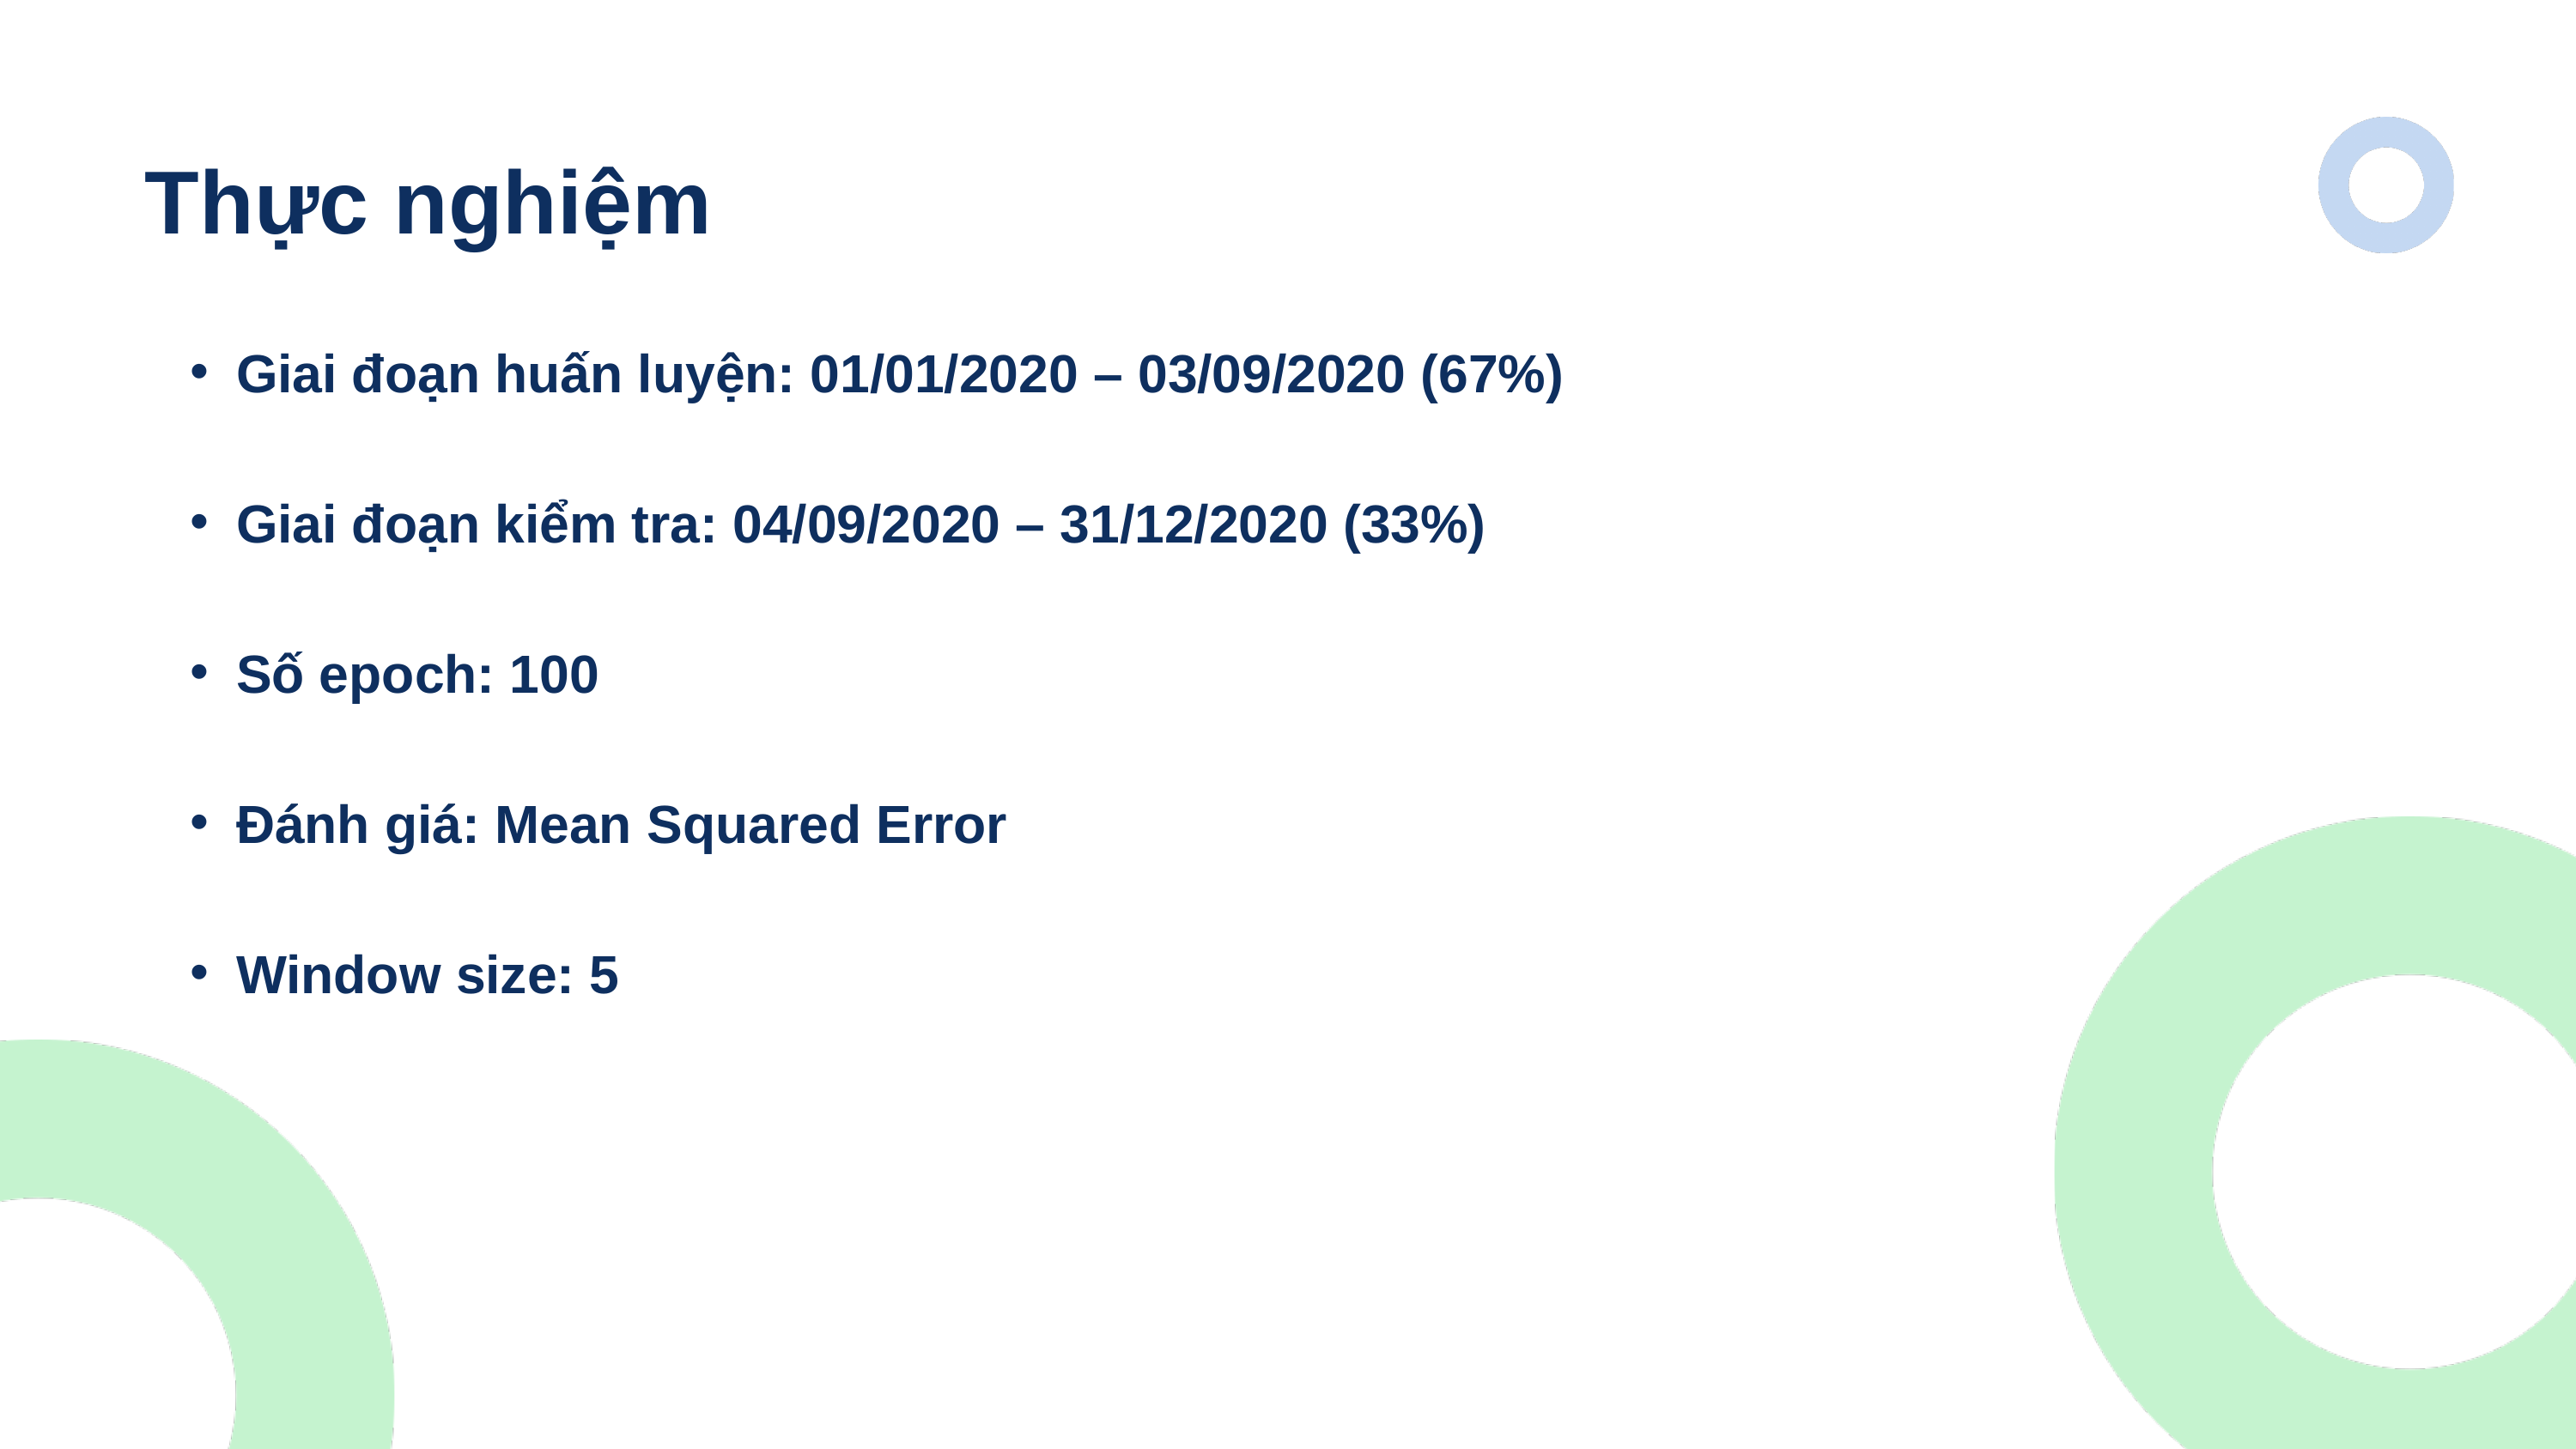

Thực nghiệm
Giai đoạn huấn luyện: 01/01/2020 – 03/09/2020 (67%)

Giai đoạn kiểm tra: 04/09/2020 – 31/12/2020 (33%)

Số epoch: 100

Đánh giá: Mean Squared Error

Window size: 5